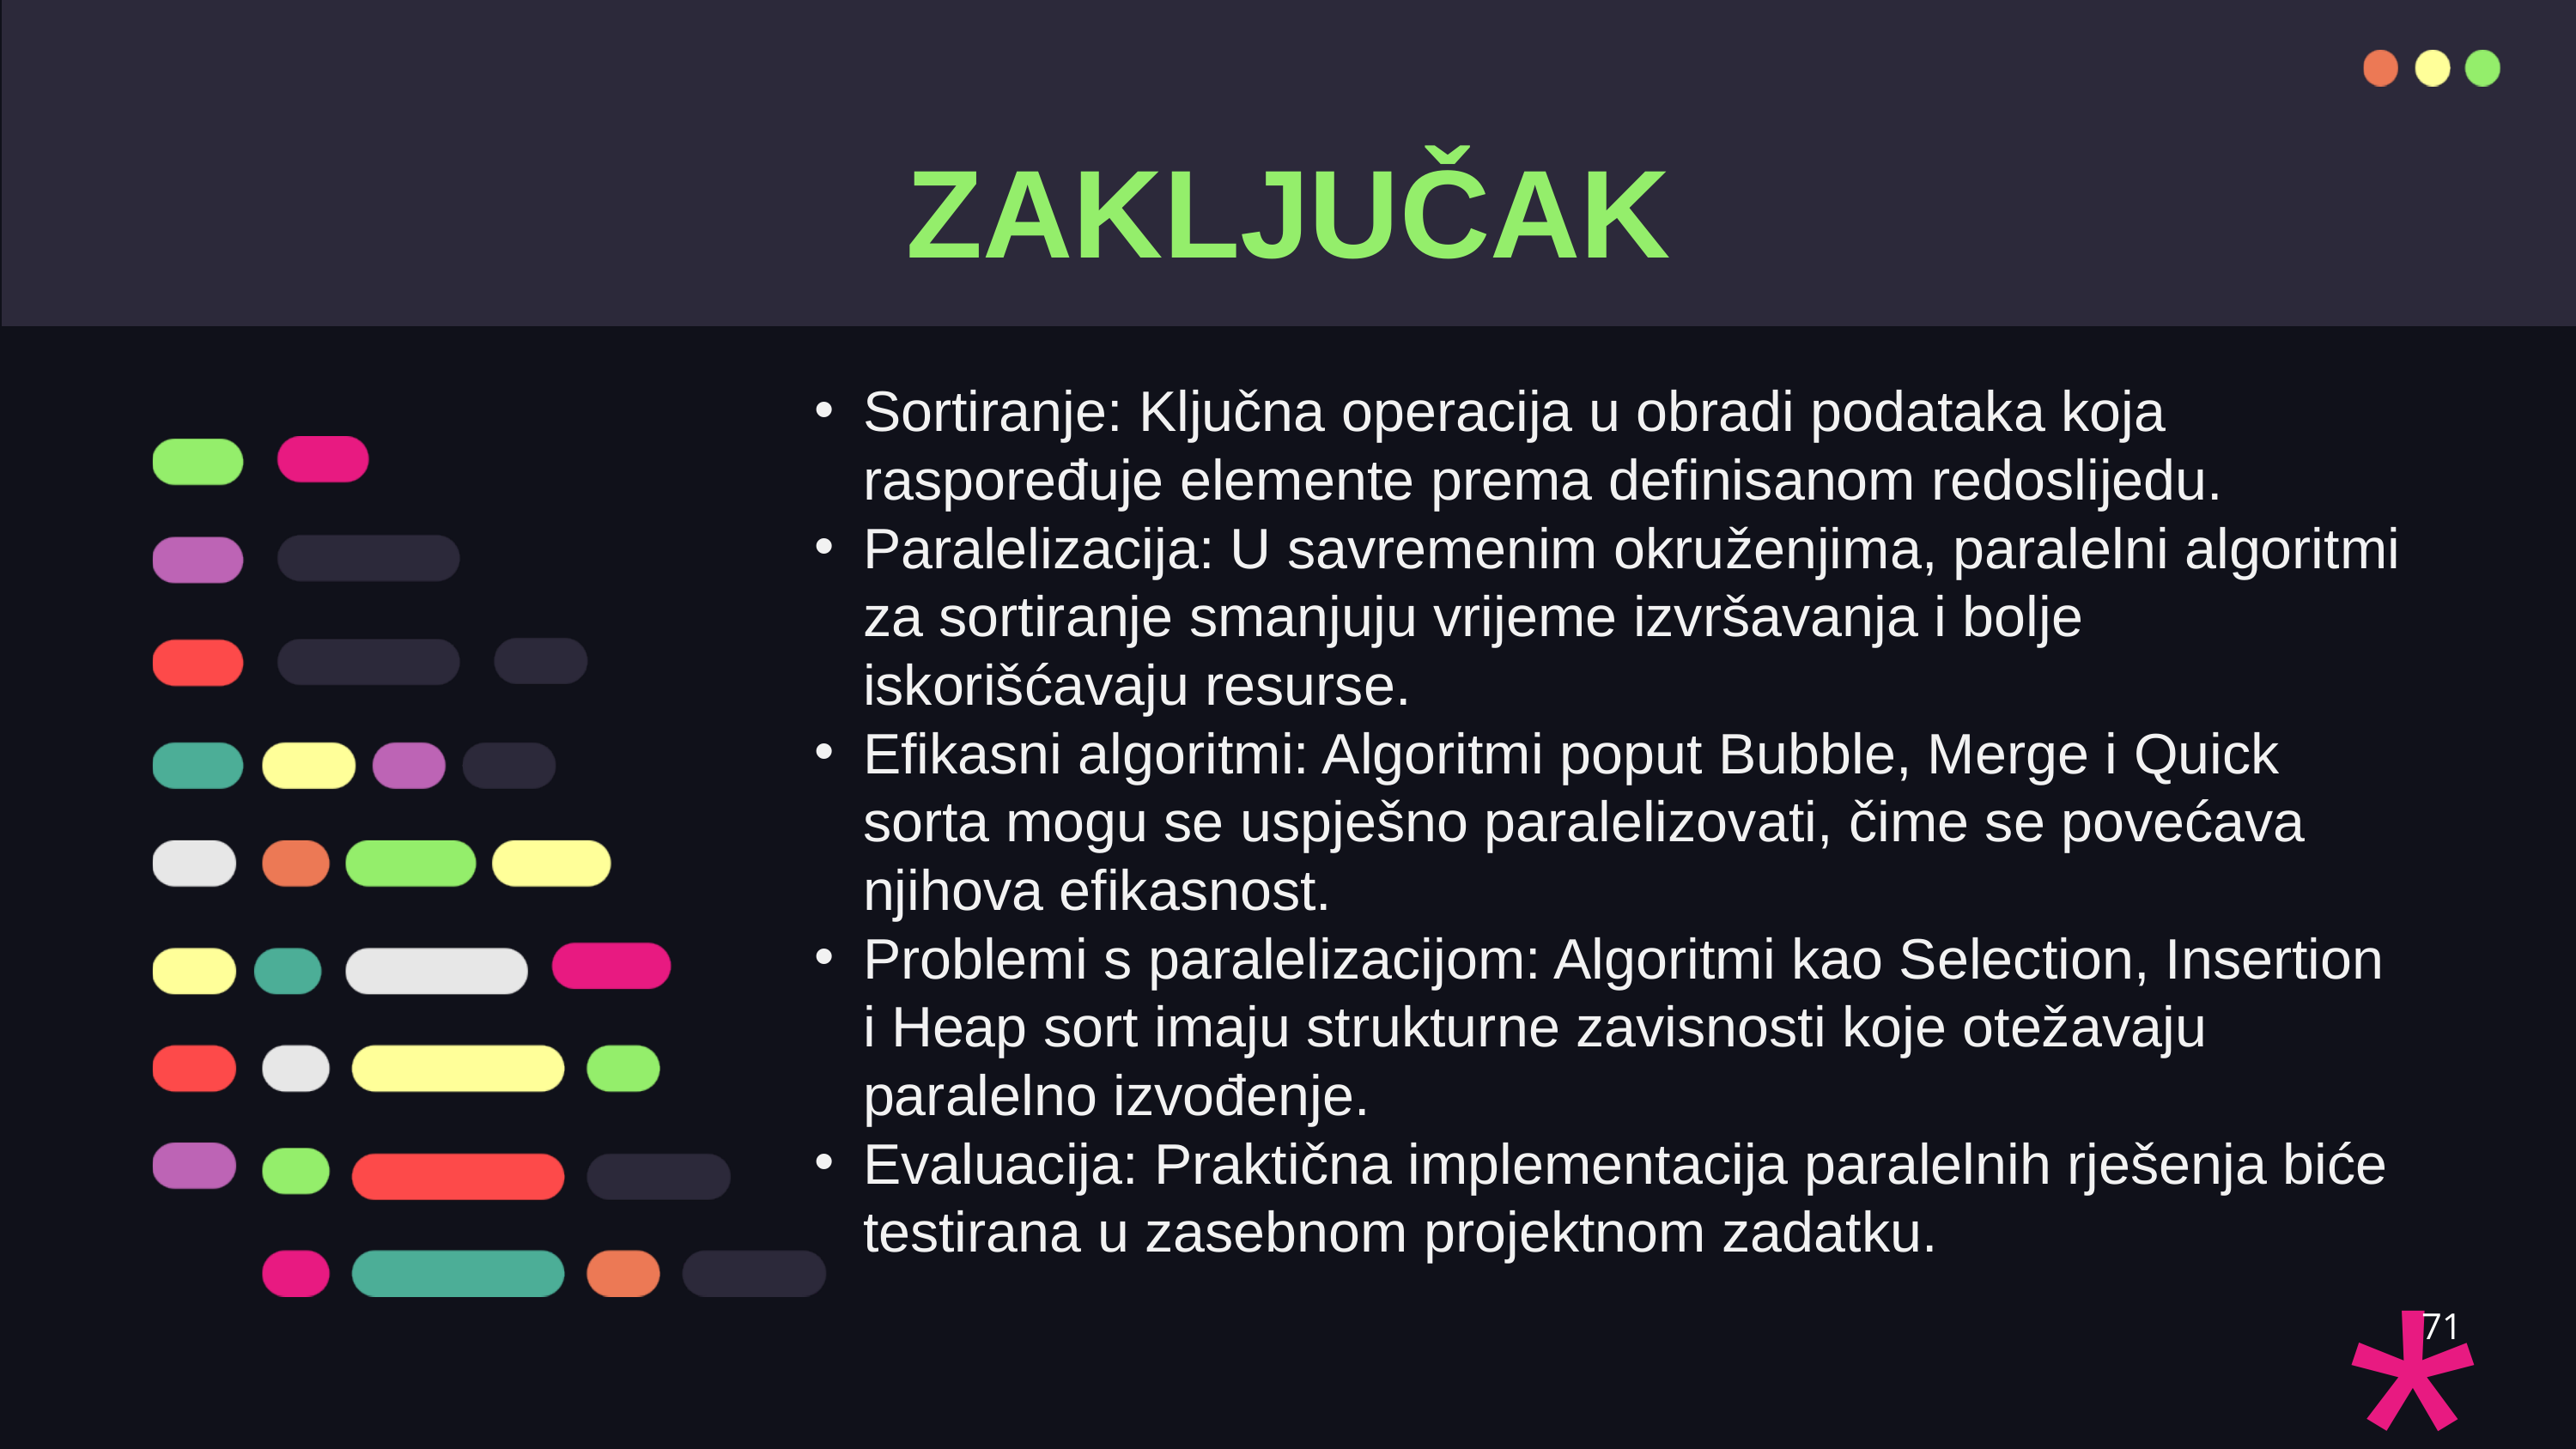

ZAKLJUČAK
Sortiranje: Ključna operacija u obradi podataka koja raspoređuje elemente prema definisanom redoslijedu.
Paralelizacija: U savremenim okruženjima, paralelni algoritmi za sortiranje smanjuju vrijeme izvršavanja i bolje iskorišćavaju resurse.
Efikasni algoritmi: Algoritmi poput Bubble, Merge i Quick sorta mogu se uspješno paralelizovati, čime se povećava njihova efikasnost.
Problemi s paralelizacijom: Algoritmi kao Selection, Insertion i Heap sort imaju strukturne zavisnosti koje otežavaju paralelno izvođenje.
Evaluacija: Praktična implementacija paralelnih rješenja biće testirana u zasebnom projektnom zadatku.

*
71